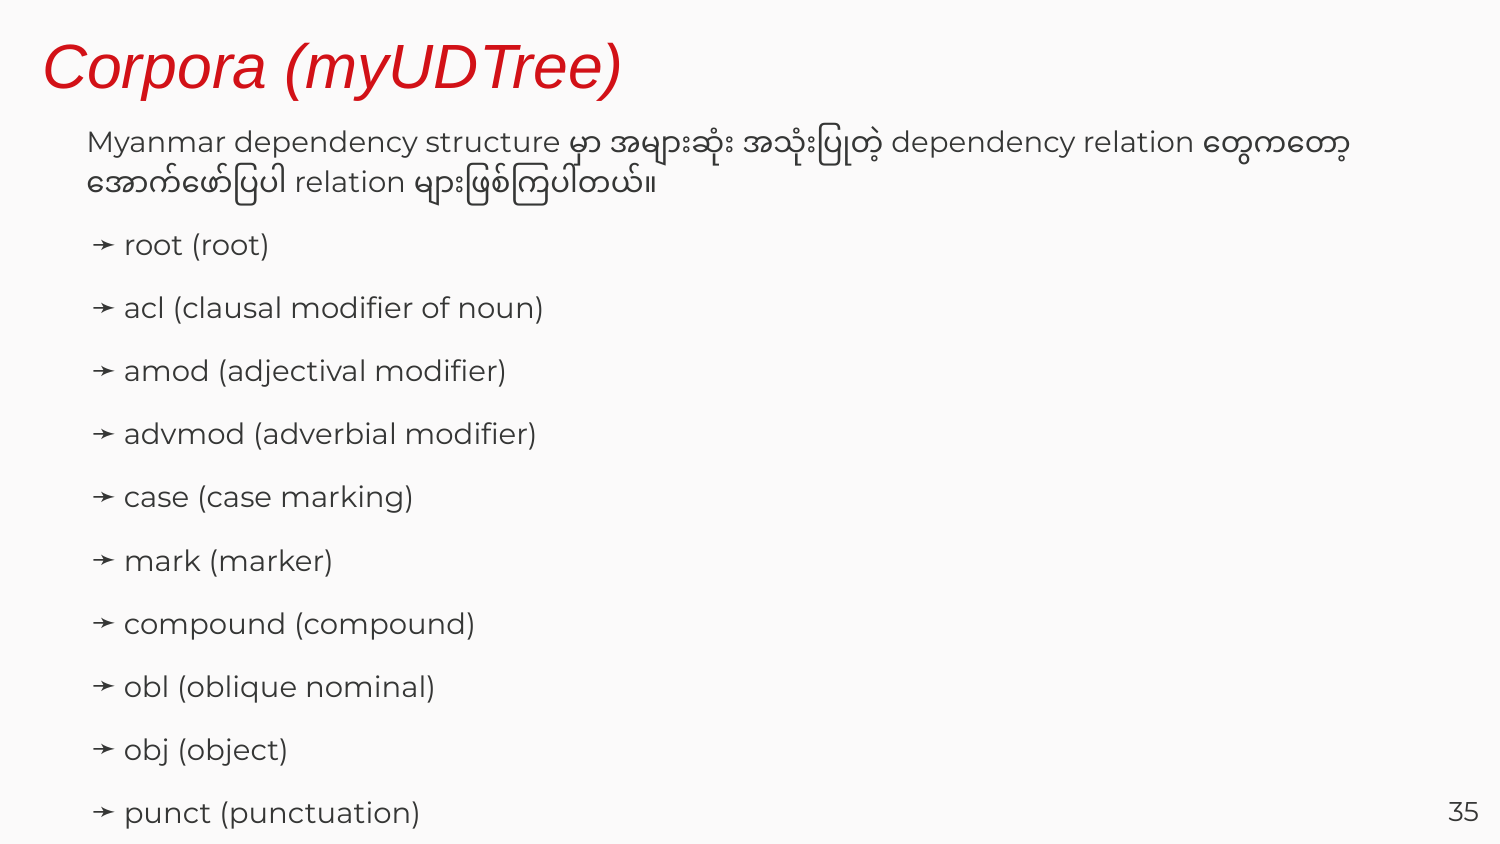

# Corpora (myUDTree)
Myanmar dependency structure မှာ အများဆုံး အသုံးပြုတဲ့ dependency relation တွေကတော့ အောက်ဖော်ပြပါ relation များဖြစ်ကြပါတယ်။
root (root)
acl (clausal modifier of noun)
amod (adjectival modifier)
advmod (adverbial modifier)
case (case marking)
mark (marker)
compound (compound)
obl (oblique nominal)
obj (object)
punct (punctuation)
35